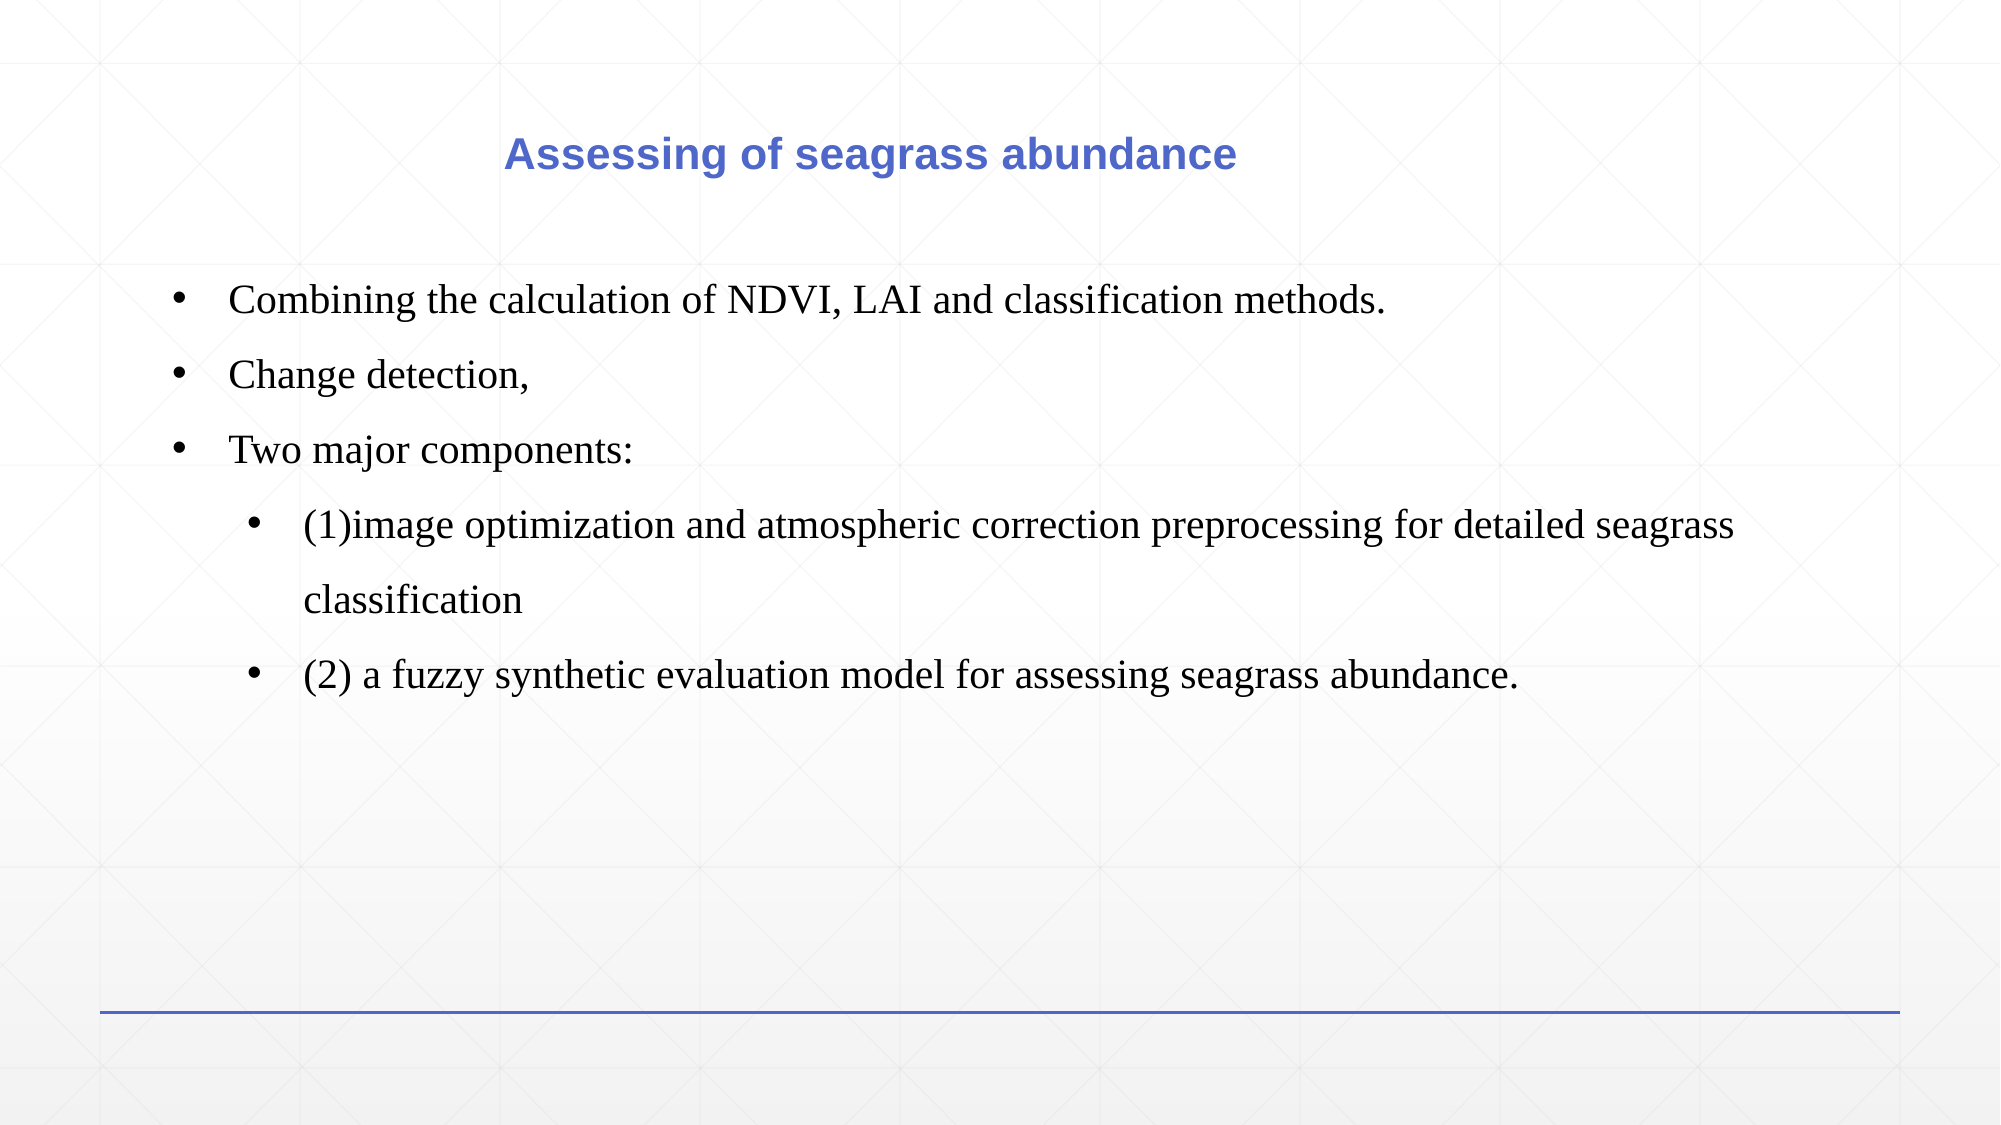

Assessing of seagrass abundance
Combining the calculation of NDVI, LAI and classification methods.
Change detection,
Two major components:
(1)image optimization and atmospheric correction preprocessing for detailed seagrass classification
(2) a fuzzy synthetic evaluation model for assessing seagrass abundance.